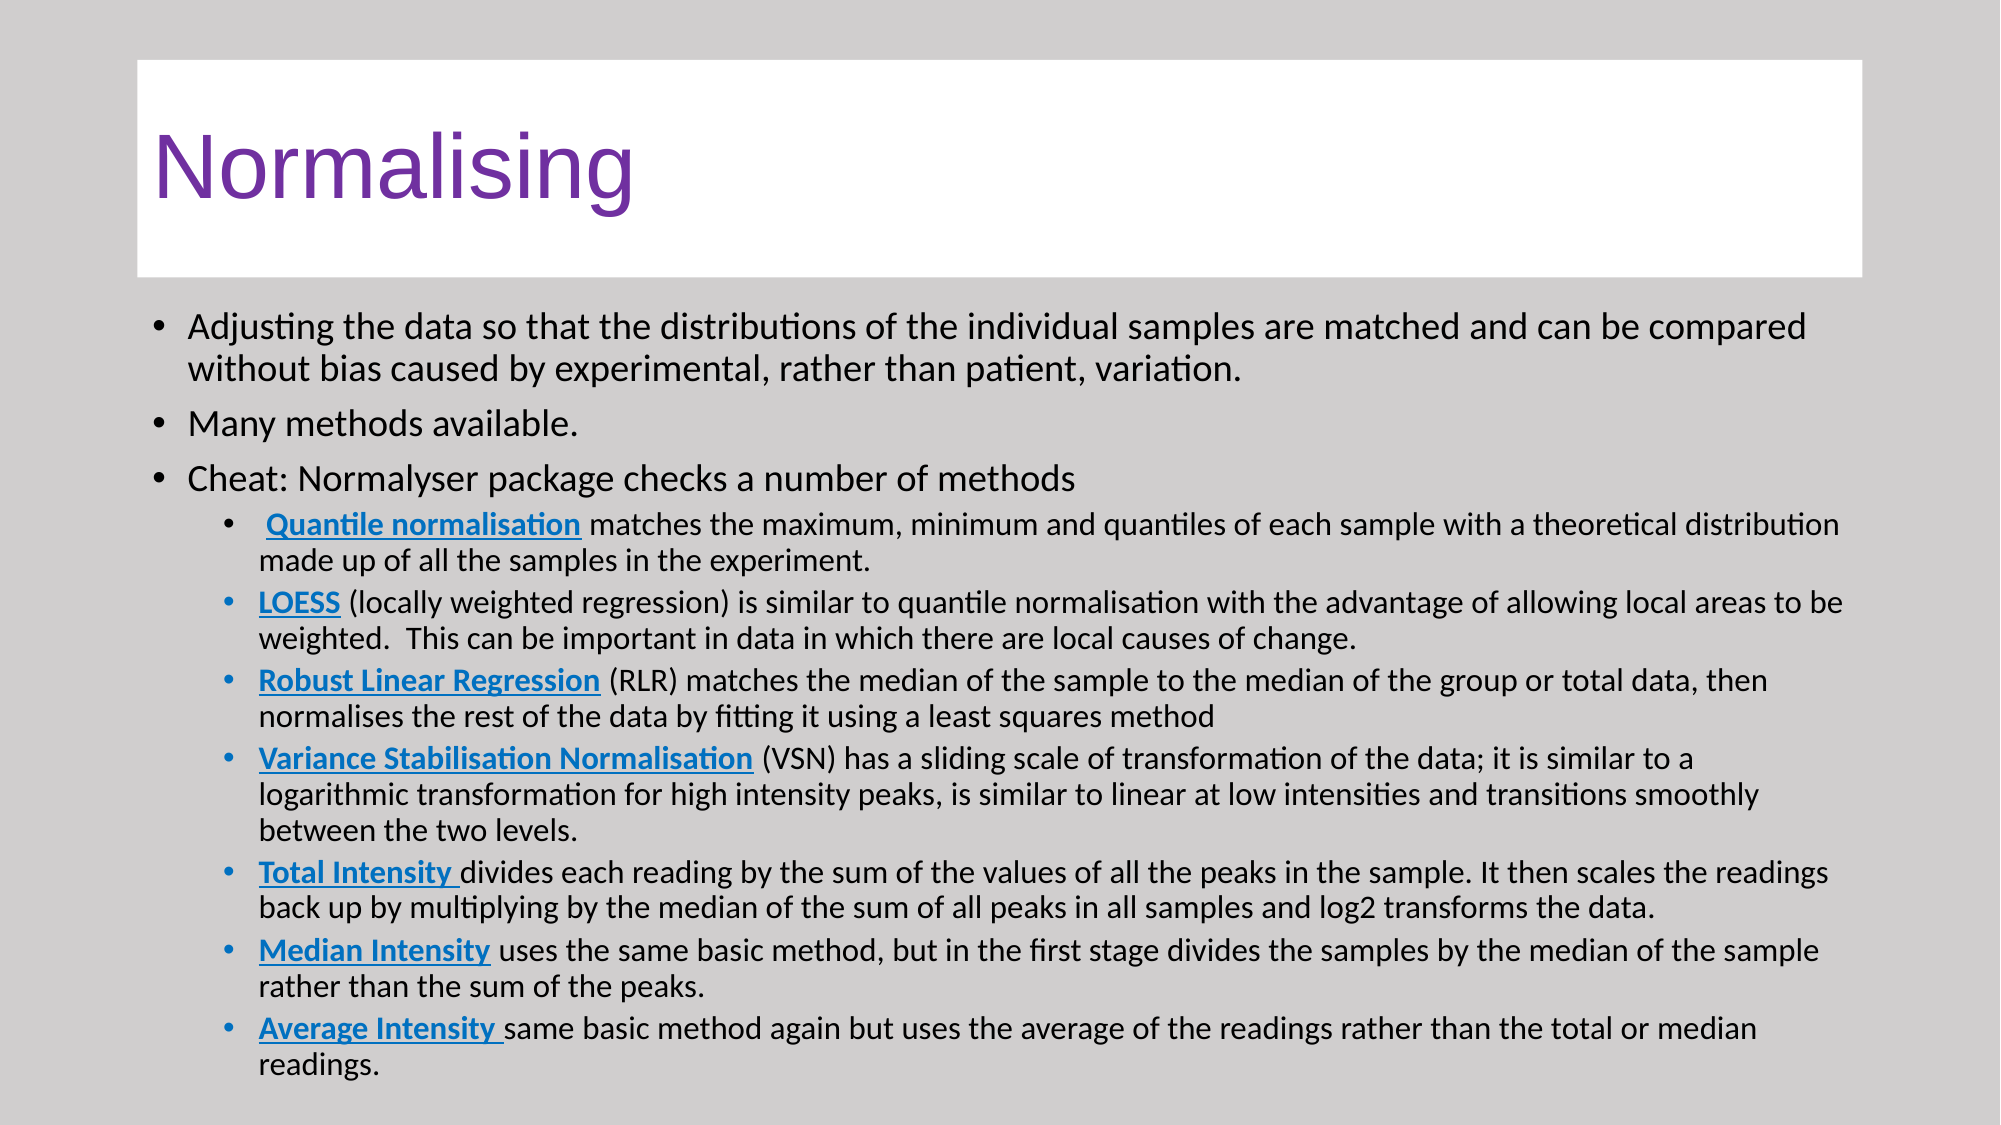

# Normalising
Adjusting the data so that the distributions of the individual samples are matched and can be compared without bias caused by experimental, rather than patient, variation.
Many methods available.
Cheat: Normalyser package checks a number of methods
 Quantile normalisation matches the maximum, minimum and quantiles of each sample with a theoretical distribution made up of all the samples in the experiment.
LOESS (locally weighted regression) is similar to quantile normalisation with the advantage of allowing local areas to be weighted.  This can be important in data in which there are local causes of change.
Robust Linear Regression (RLR) matches the median of the sample to the median of the group or total data, then normalises the rest of the data by fitting it using a least squares method
Variance Stabilisation Normalisation (VSN) has a sliding scale of transformation of the data; it is similar to a logarithmic transformation for high intensity peaks, is similar to linear at low intensities and transitions smoothly between the two levels.
Total Intensity divides each reading by the sum of the values of all the peaks in the sample. It then scales the readings back up by multiplying by the median of the sum of all peaks in all samples and log2 transforms the data.
Median Intensity uses the same basic method, but in the first stage divides the samples by the median of the sample rather than the sum of the peaks.
Average Intensity same basic method again but uses the average of the readings rather than the total or median readings.